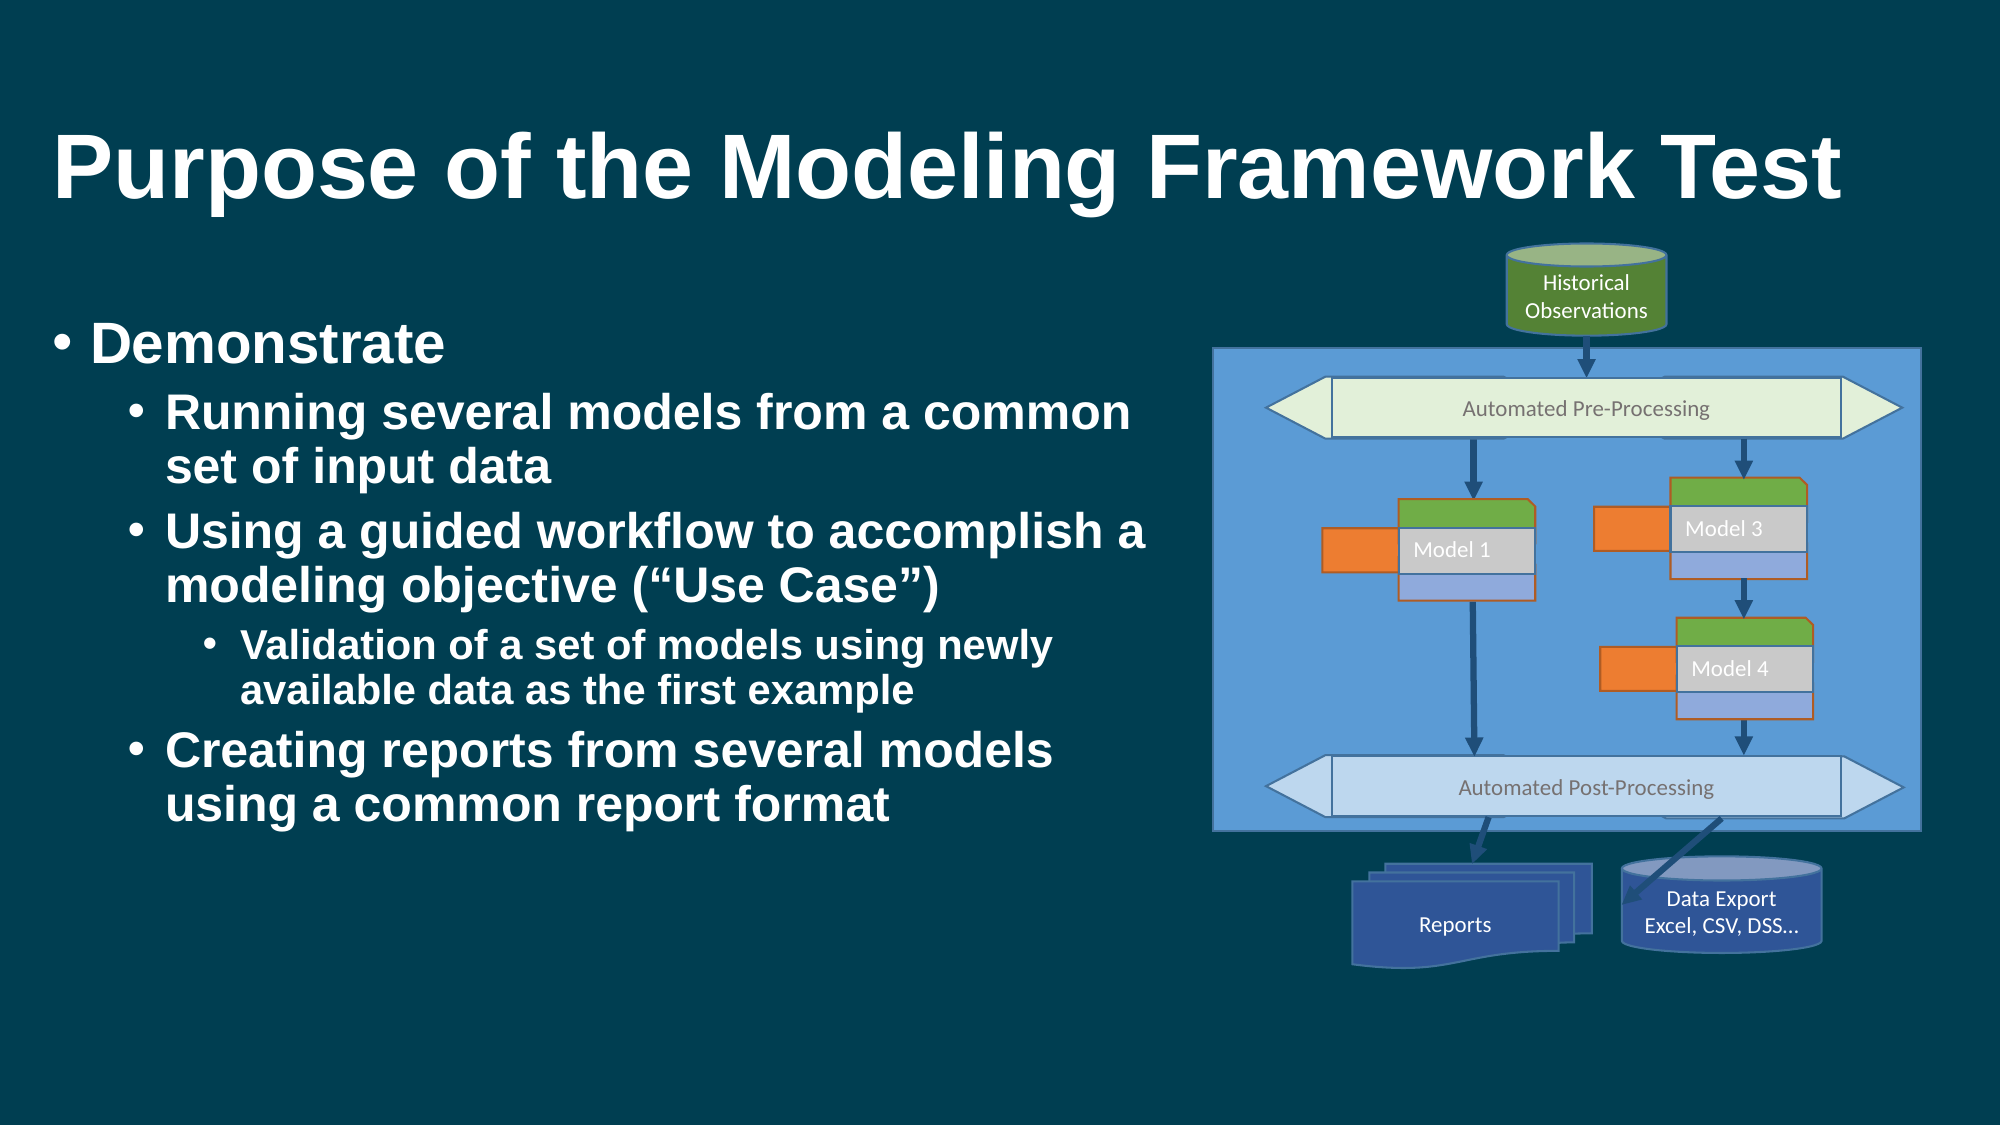

# Purpose of the Modeling Framework Test
Historical Observations

Automated Pre-Processing
Automated Pre-Processing
Automated Pre-Processing

Model 3

Model 1

Model 4

Automated Pre-Processing
Automated Post-Processing
Automated Pre-Processing
Data Export
Excel, CSV, DSS…
Reports
Demonstrate
Running several models from a common set of input data
Using a guided workflow to accomplish a modeling objective (“Use Case”)
Validation of a set of models using newly available data as the first example
Creating reports from several models using a common report format